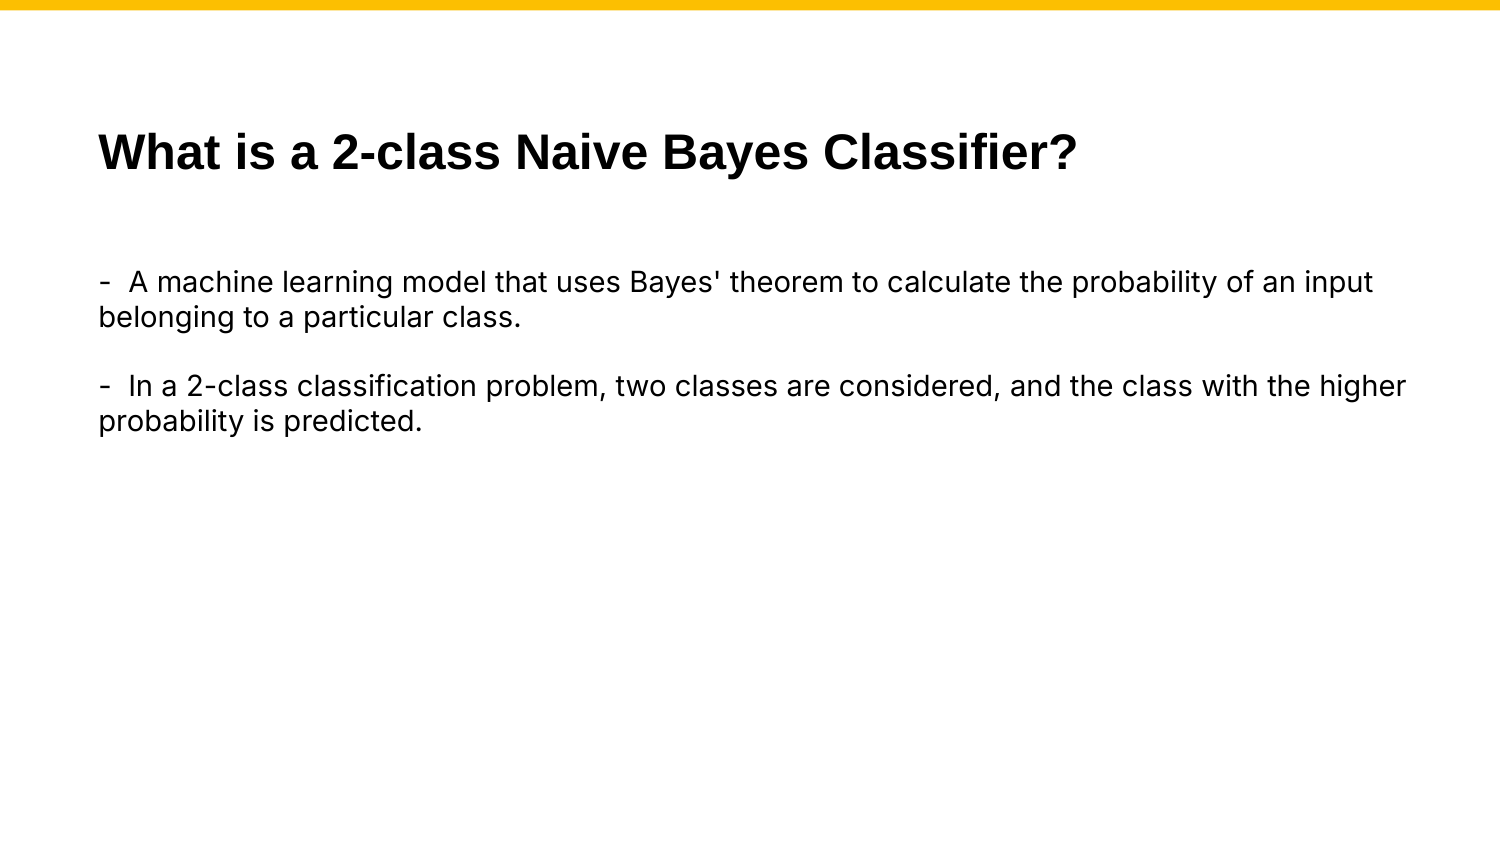

What is a 2-class Naive Bayes Classifier?
-  A machine learning model that uses Bayes' theorem to calculate the probability of an input belonging to a particular class.

-  In a 2-class classification problem, two classes are considered, and the class with the higher probability is predicted.